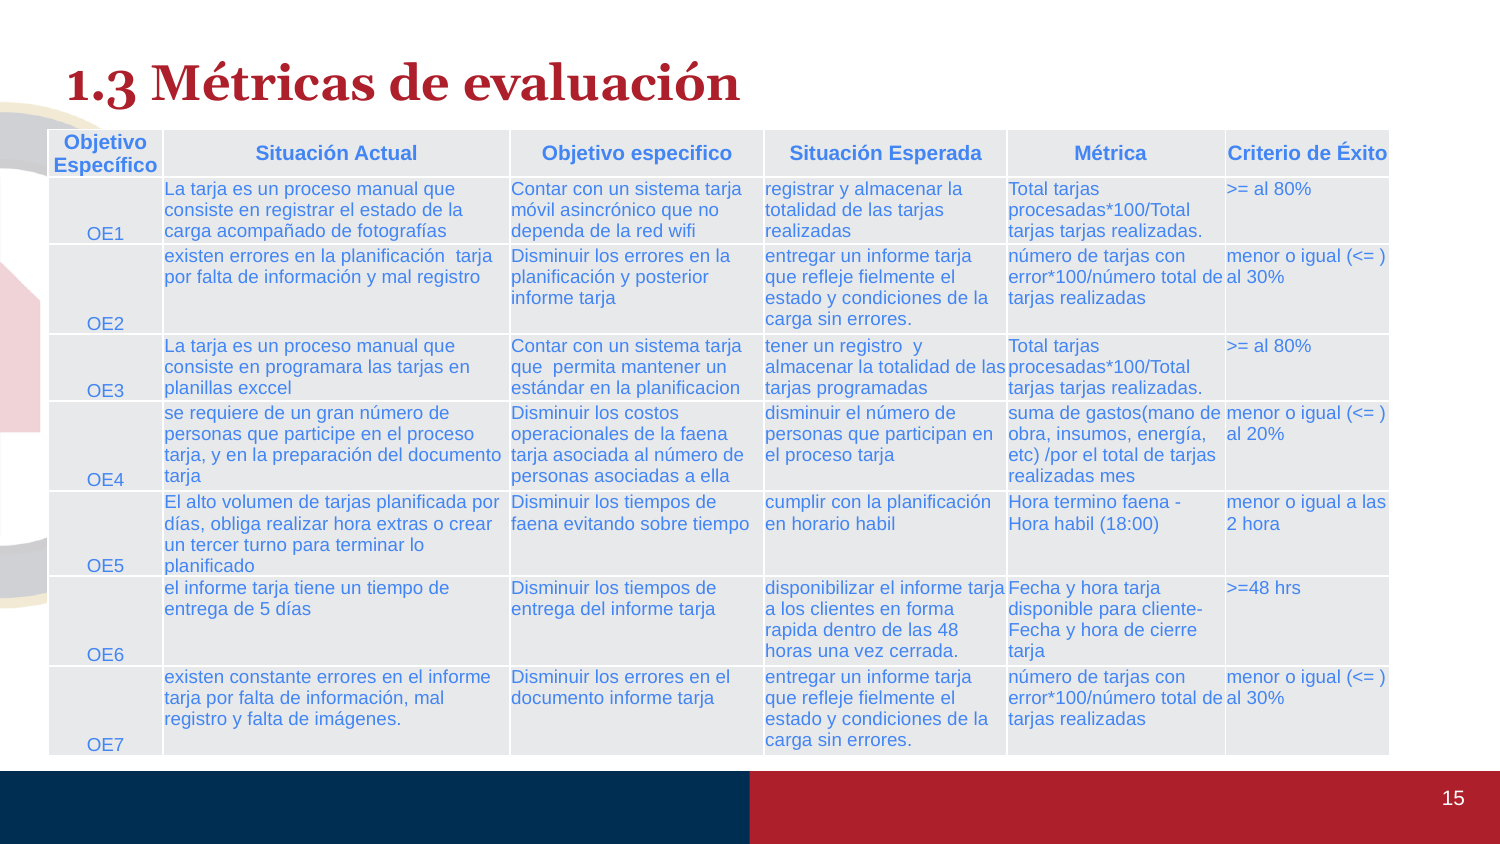

# 1.3 Métricas de evaluación
| Objetivo Específico | Situación Actual | Objetivo especifico | Situación Esperada | Métrica | Criterio de Éxito |
| --- | --- | --- | --- | --- | --- |
| OE1 | La tarja es un proceso manual que consiste en registrar el estado de la carga acompañado de fotografías | Contar con un sistema tarja móvil asincrónico que no dependa de la red wifi | registrar y almacenar la totalidad de las tarjas realizadas | Total tarjas procesadas\*100/Total tarjas tarjas realizadas. | >= al 80% |
| OE2 | existen errores en la planificación tarja por falta de información y mal registro | Disminuir los errores en la planificación y posterior informe tarja | entregar un informe tarja que refleje fielmente el estado y condiciones de la carga sin errores. | número de tarjas con error\*100/número total de tarjas realizadas | menor o igual (<= ) al 30% |
| OE3 | La tarja es un proceso manual que consiste en programara las tarjas en planillas exccel | Contar con un sistema tarja que permita mantener un estándar en la planificacion | tener un registro y almacenar la totalidad de las tarjas programadas | Total tarjas procesadas\*100/Total tarjas tarjas realizadas. | >= al 80% |
| OE4 | se requiere de un gran número de personas que participe en el proceso tarja, y en la preparación del documento tarja | Disminuir los costos operacionales de la faena tarja asociada al número de personas asociadas a ella | disminuir el número de personas que participan en el proceso tarja | suma de gastos(mano de obra, insumos, energía, etc) /por el total de tarjas realizadas mes | menor o igual (<= ) al 20% |
| OE5 | El alto volumen de tarjas planificada por días, obliga realizar hora extras o crear un tercer turno para terminar lo planificado | Disminuir los tiempos de faena evitando sobre tiempo | cumplir con la planificación en horario habil | Hora termino faena - Hora habil (18:00) | menor o igual a las 2 hora |
| OE6 | el informe tarja tiene un tiempo de entrega de 5 días | Disminuir los tiempos de entrega del informe tarja | disponibilizar el informe tarja a los clientes en forma rapida dentro de las 48 horas una vez cerrada. | Fecha y hora tarja disponible para cliente-Fecha y hora de cierre tarja | >=48 hrs |
| OE7 | existen constante errores en el informe tarja por falta de información, mal registro y falta de imágenes. | Disminuir los errores en el documento informe tarja | entregar un informe tarja que refleje fielmente el estado y condiciones de la carga sin errores. | número de tarjas con error\*100/número total de tarjas realizadas | menor o igual (<= ) al 30% |
15